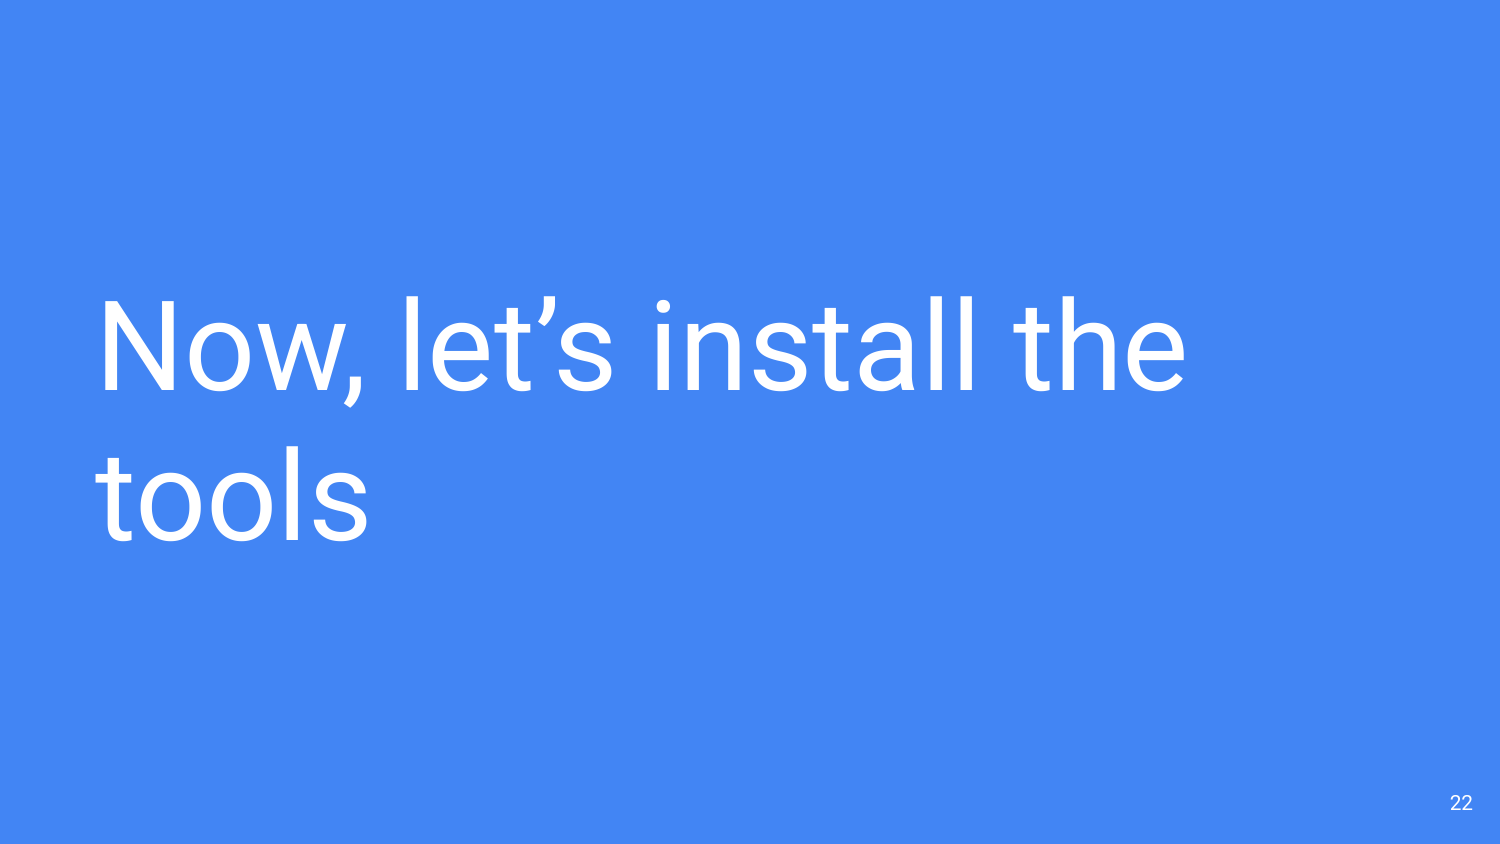

# Now, let’s install the tools
22